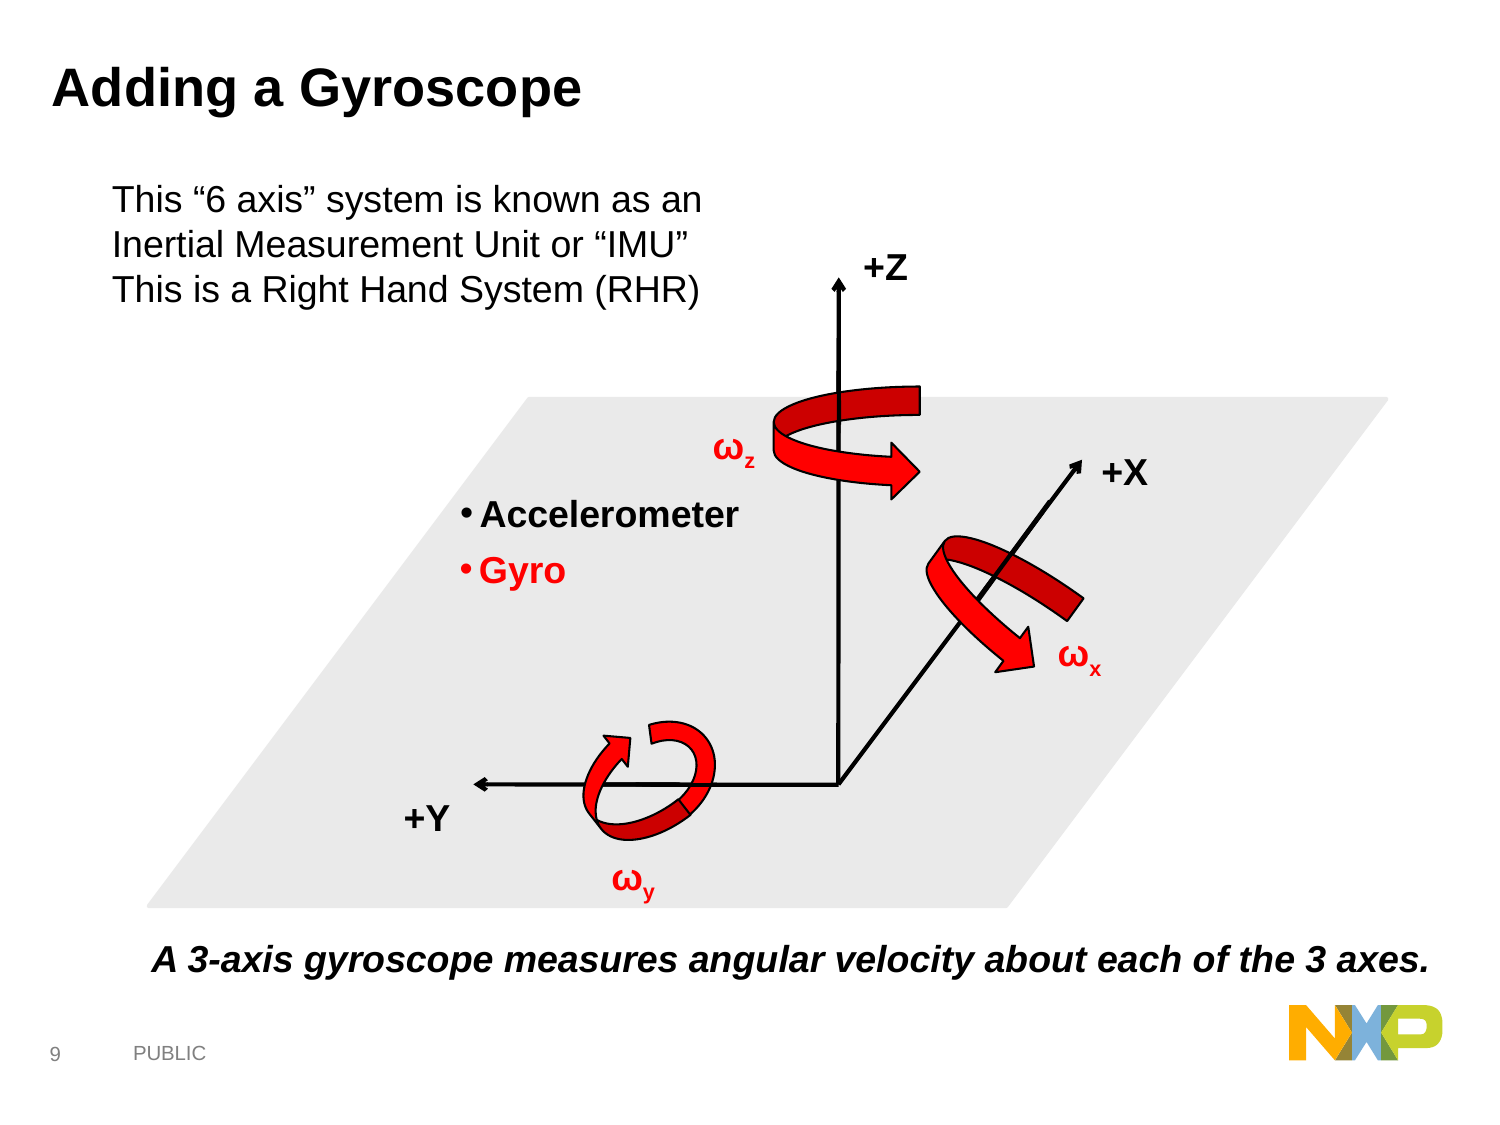

# Adding a Gyroscope
This “6 axis” system is known as an Inertial Measurement Unit or “IMU”
This is a Right Hand System (RHR)
+Z

ωz

ωx

ωy
Gyro

+X
Accelerometer
+Y

A 3-axis gyroscope measures angular velocity about each of the 3 axes.